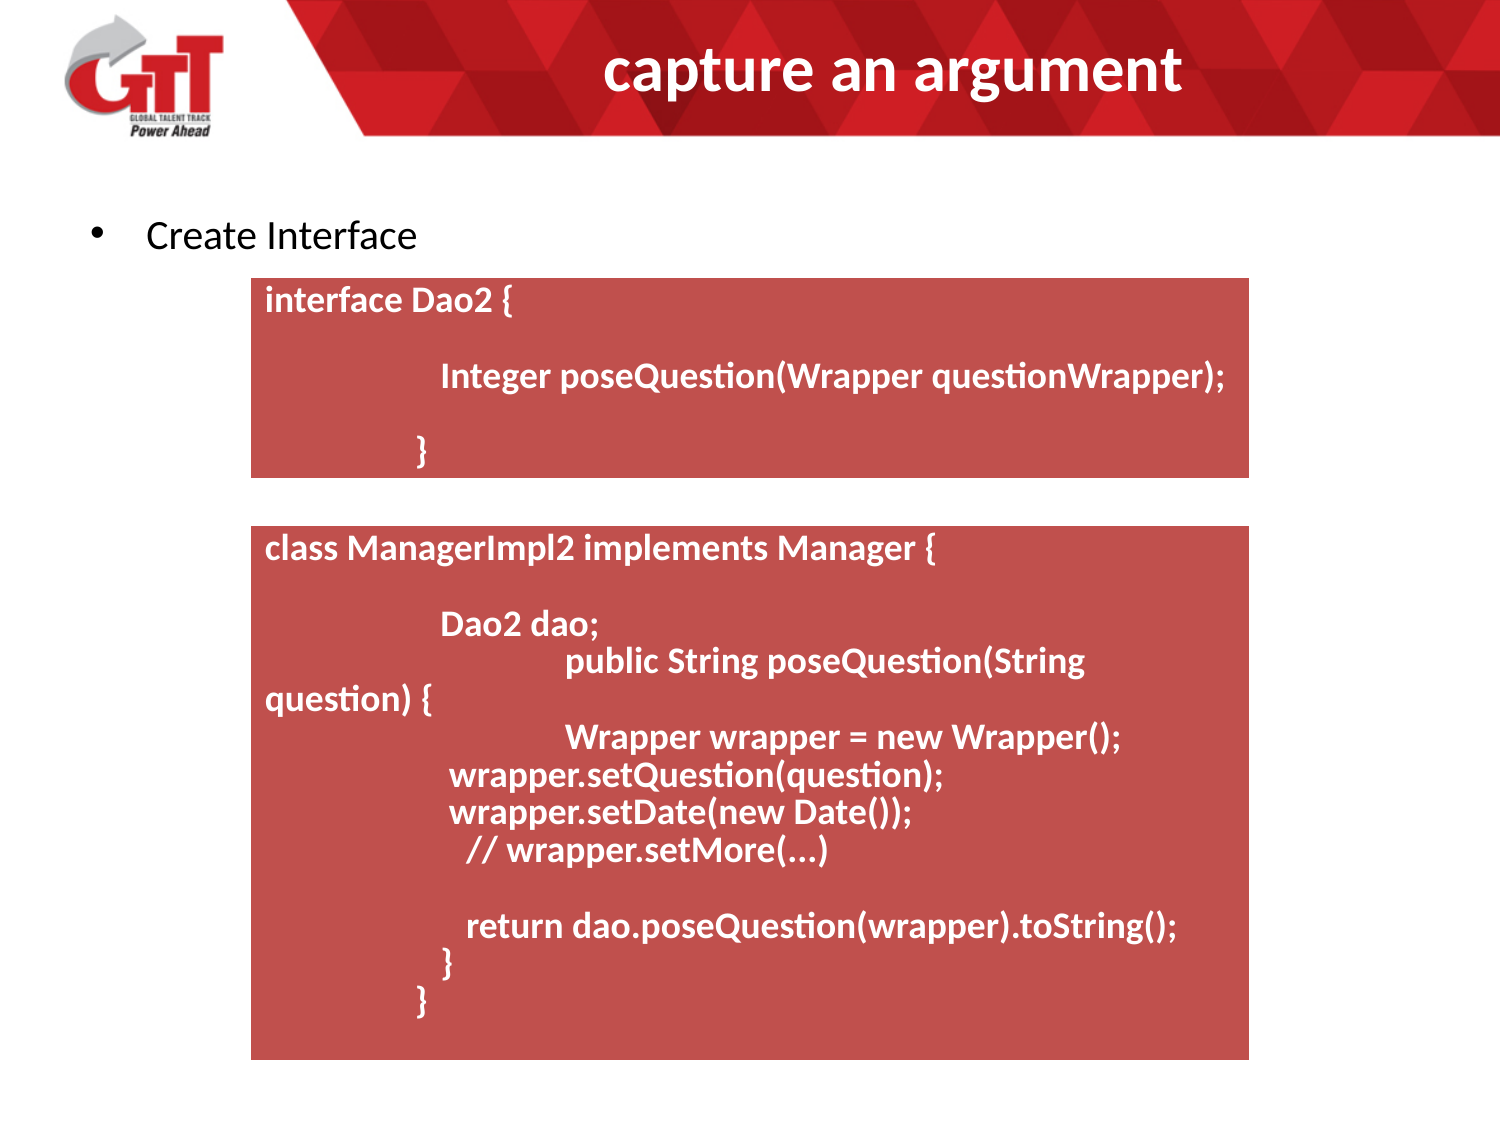

# capture an argument
Create Interface
| interface Dao2 { Integer poseQuestion(Wrapper questionWrapper); } |
| --- |
| class ManagerImpl2 implements Manager { Dao2 dao; public String poseQuestion(String question) { Wrapper wrapper = new Wrapper(); wrapper.setQuestion(question); wrapper.setDate(new Date()); // wrapper.setMore(...) return dao.poseQuestion(wrapper).toString(); } } |
| --- |